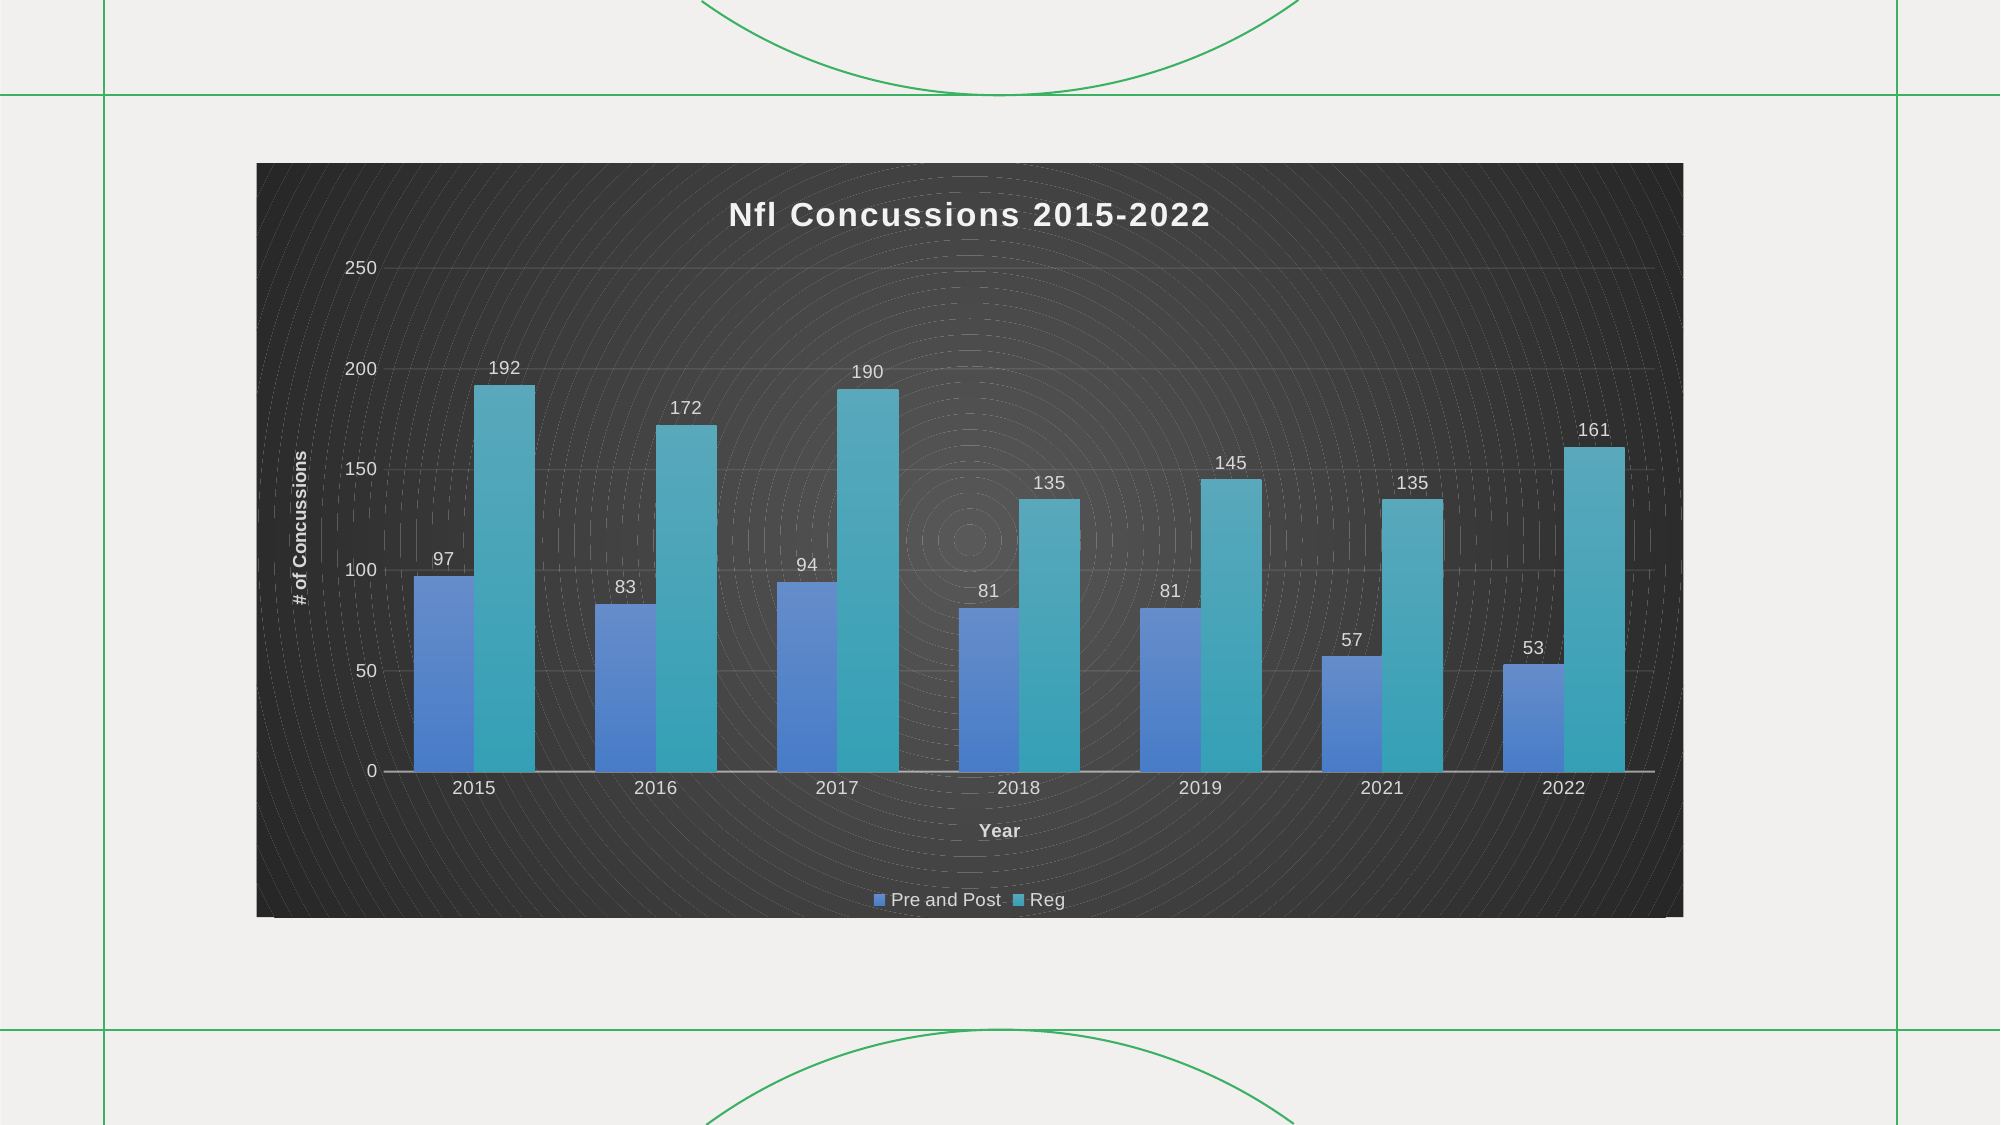

### Chart: Nfl Concussions 2015-2022

| Category | Pre and Post | Reg |
|---|---|---|
| 2015 | 97.0 | 192.0 |
| 2016 | 83.0 | 172.0 |
| 2017 | 94.0 | 190.0 |
| 2018 | 81.0 | 135.0 |
| 2019 | 81.0 | 145.0 |
| 2021 | 57.0 | 135.0 |
| 2022 | 53.0 | 161.0 |